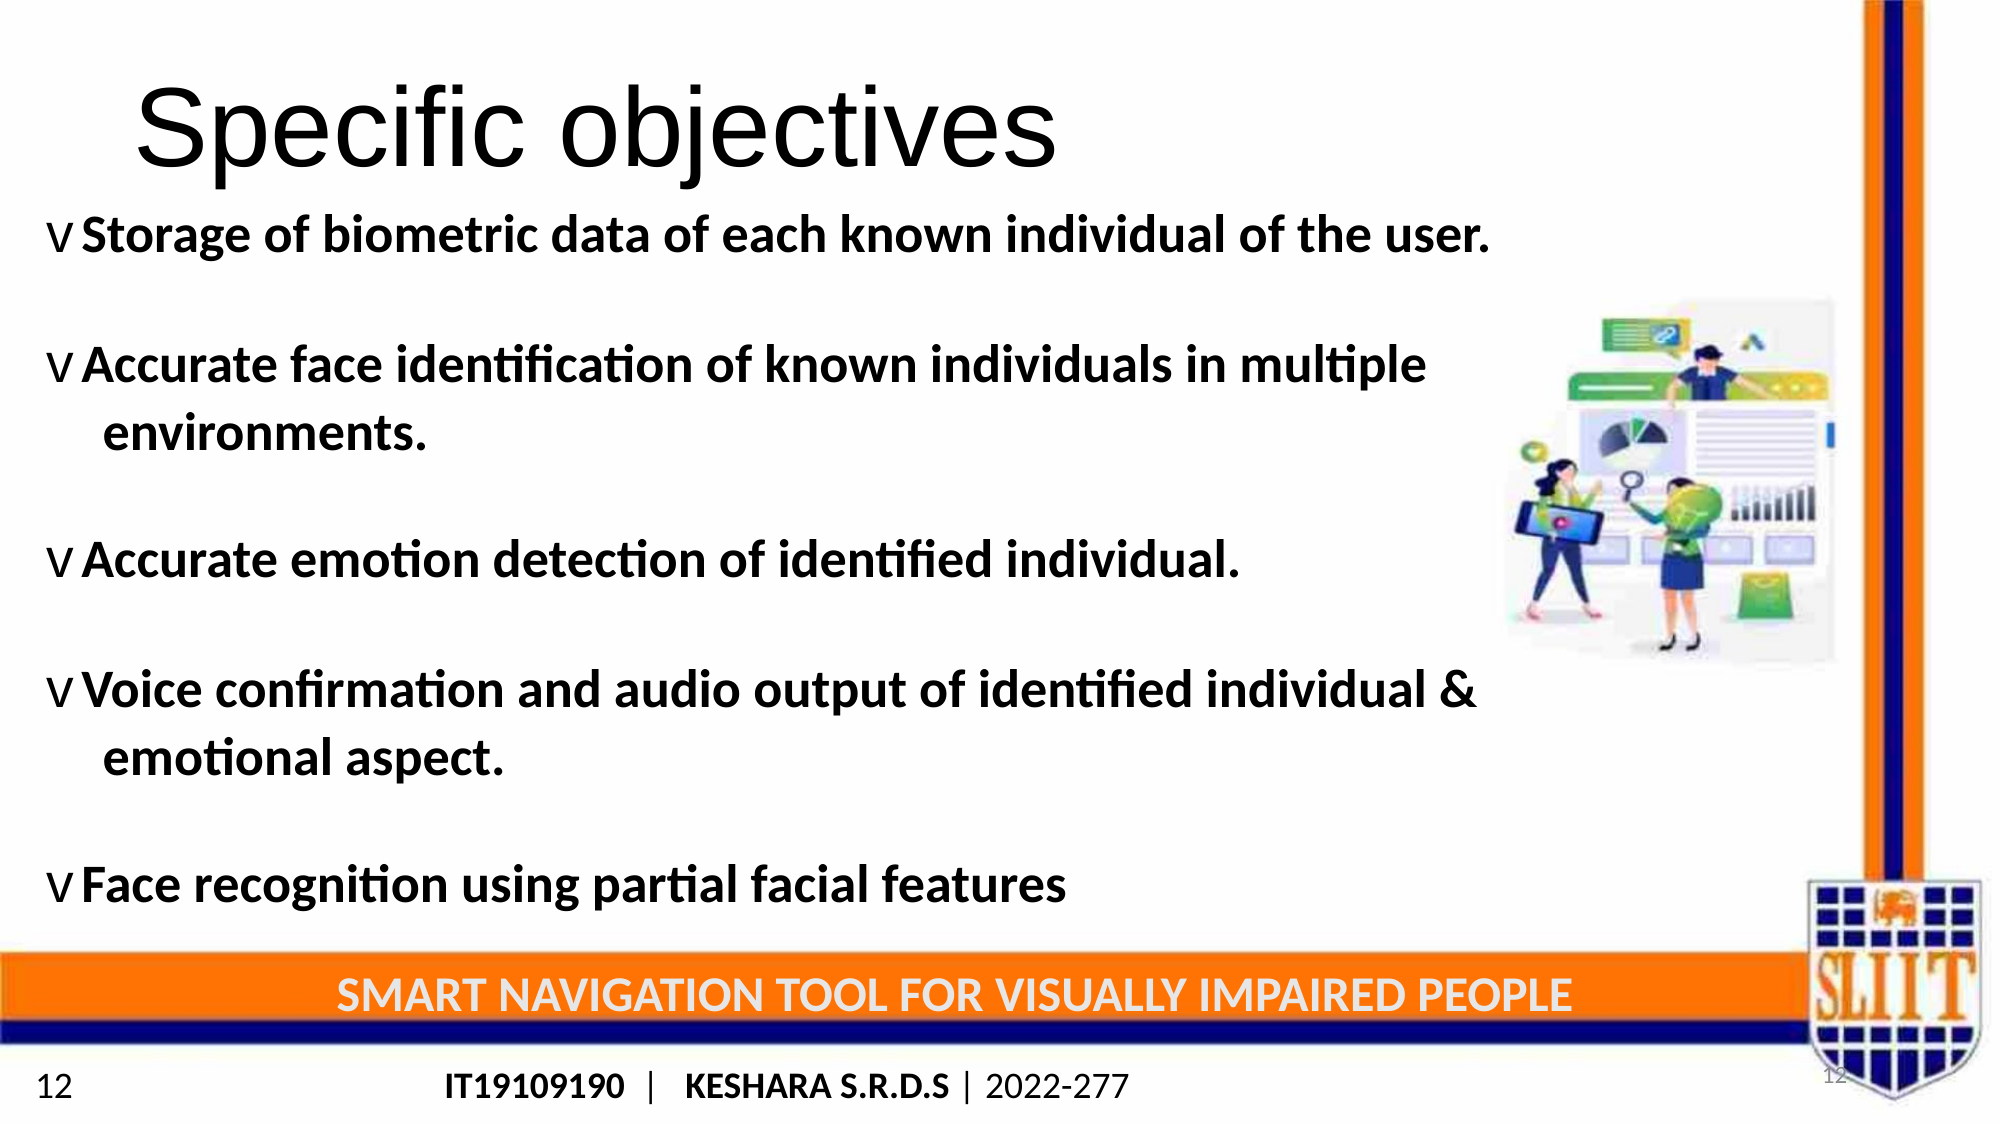

Specific objectives
vStorage of biometric data of each known individual of the user.
vAccurate face identification of known individuals in multiple
environments.
vAccurate emotion detection of identified individual.
vVoice confirmation and audio output of identified individual &
emotional aspect.
vFace recognition using partial facial features
SMART NAVIGATION TOOL FOR VISUALLY IMPAIRED PEOPLE
12
12
IT19109190 | KESHARA S.R.D.S | 2022-277